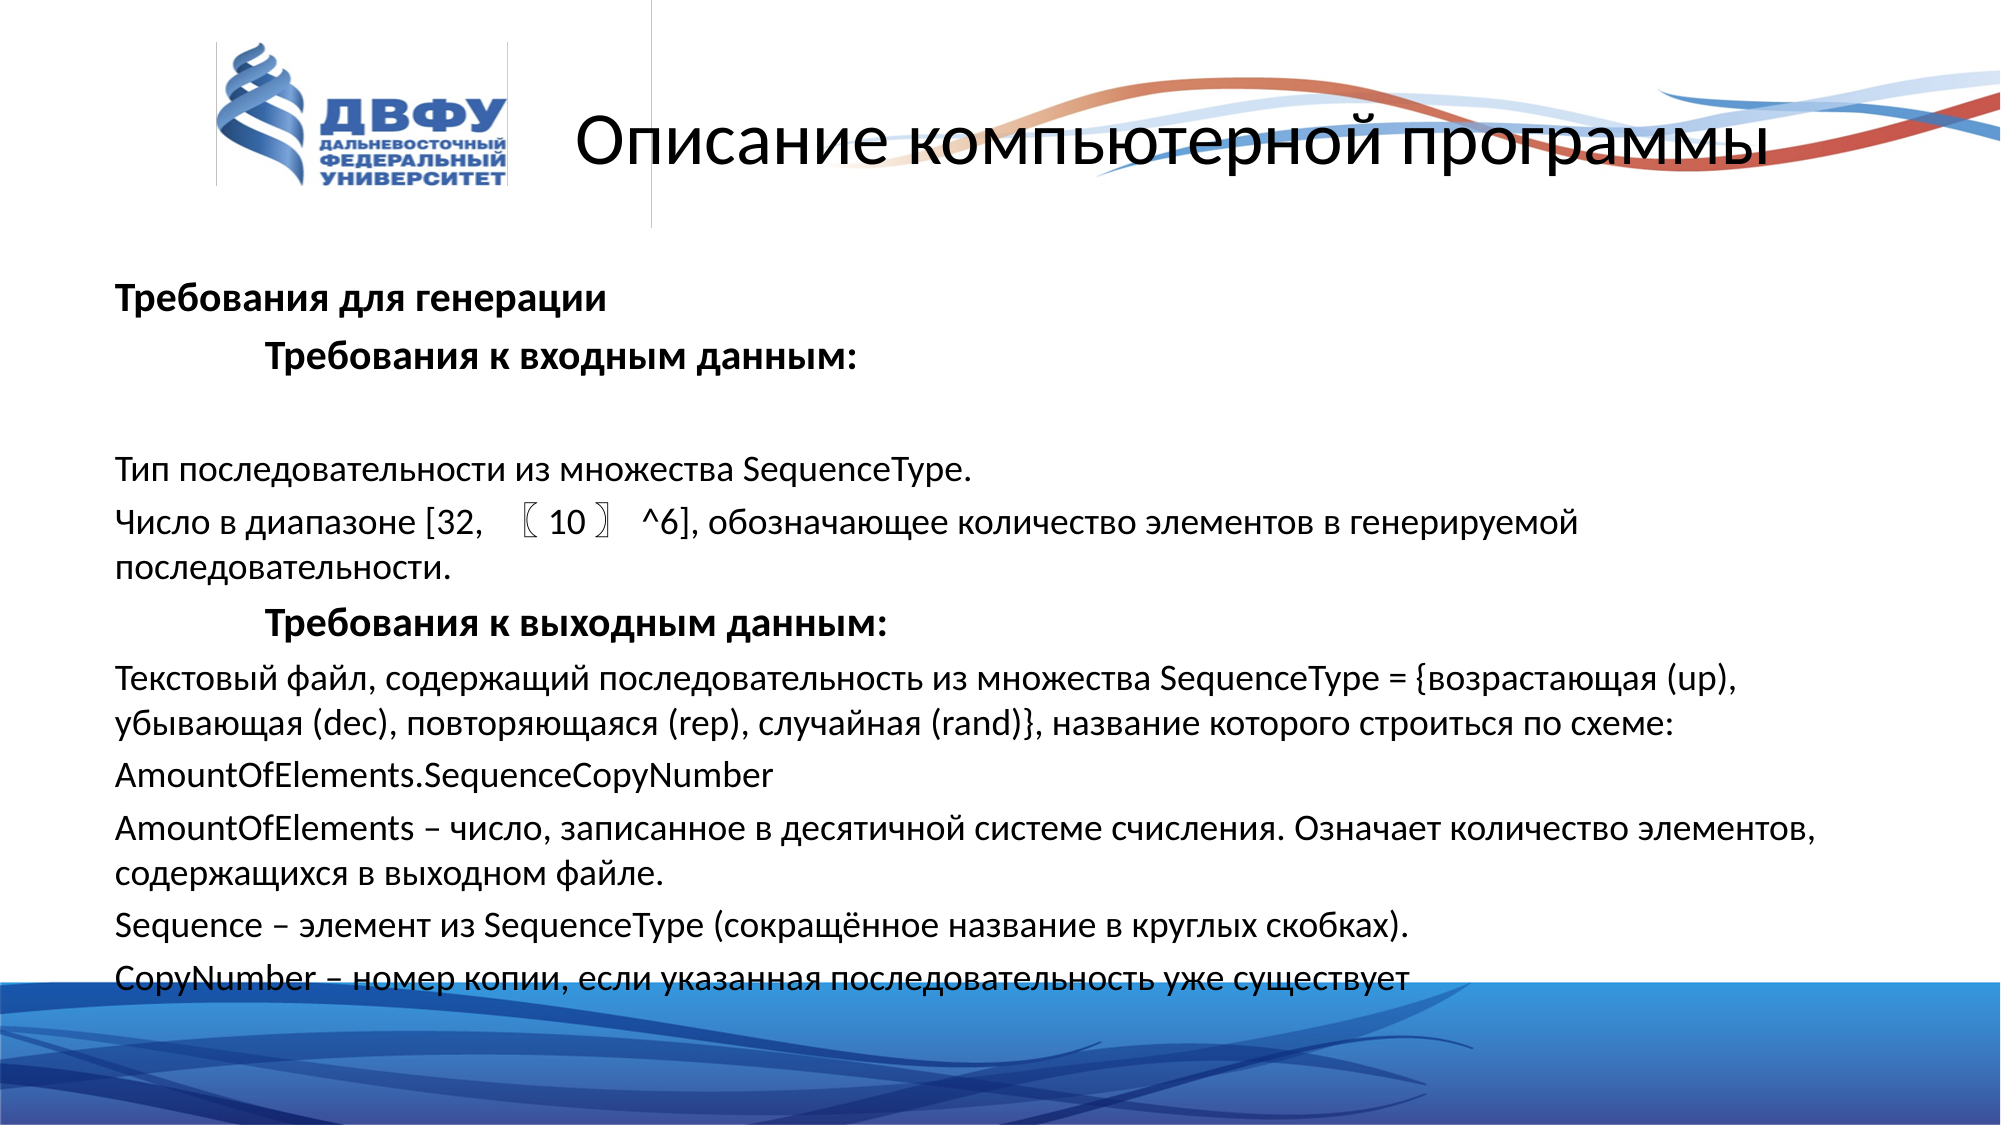

# Описание компьютерной программы
Требования для генерации
	Требования к входным данным:

Тип последовательности из множества SequenceType.
Число в диапазоне [32, 〖10〗^6], обозначающее количество элементов в генерируемой последовательности.
	Требования к выходным данным:
Текстовый файл, содержащий последовательность из множества SequenceType = {возрастающая (up), убывающая (dec), повторяющаяся (rep), случайная (rand)}, название которого строиться по схеме:
AmountOfElements.SequenceCopyNumber
AmountOfElements – число, записанное в десятичной системе счисления. Означает количество элементов, содержащихся в выходном файле.
Sequence – элемент из SequenceType (сокращённое название в круглых скобках).
CopyNumber – номер копии, если указанная последовательность уже существует